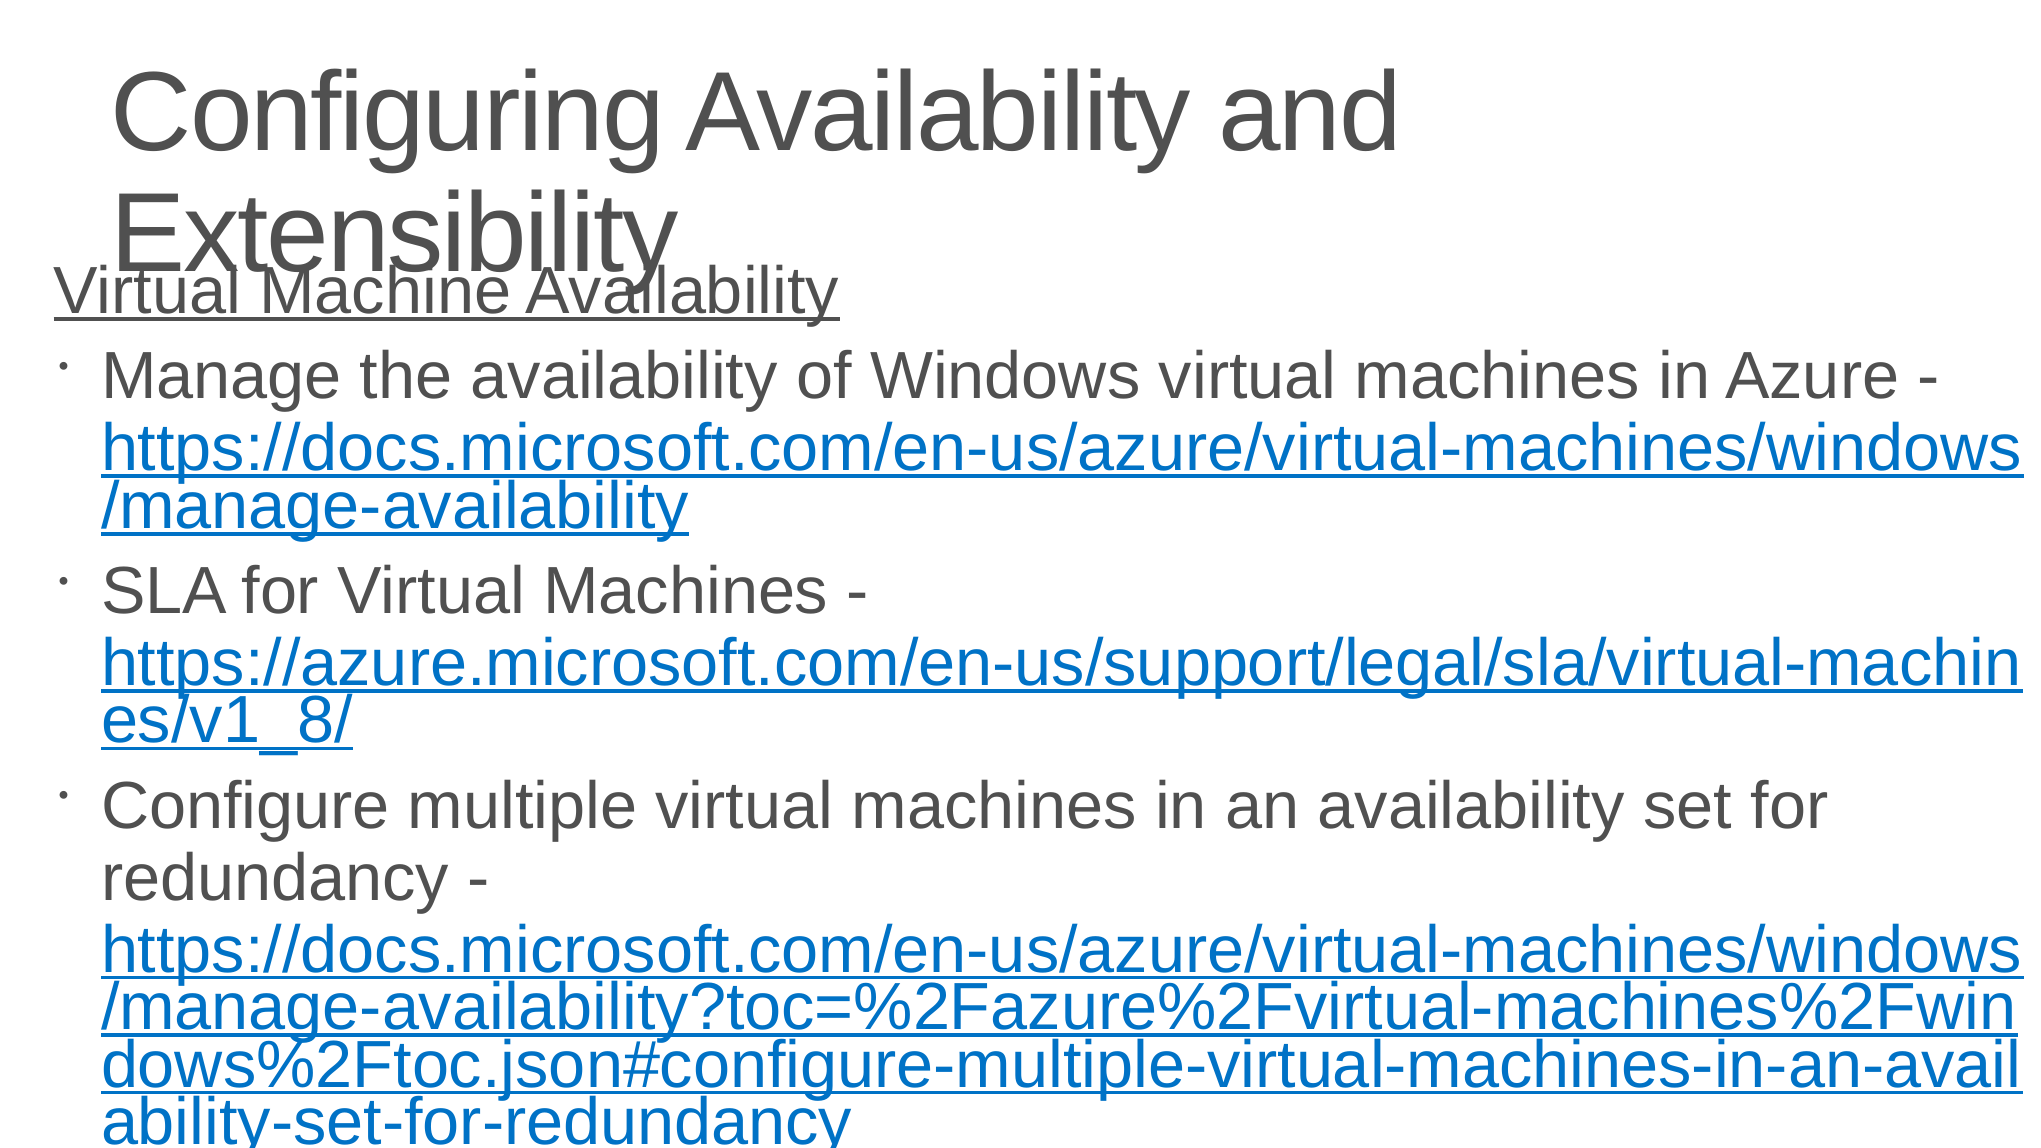

# Configuring Availability and Extensibility
Virtual Machine Availability
Manage the availability of Windows virtual machines in Azure - https://docs.microsoft.com/en-us/azure/virtual-machines/windows/manage-availability
SLA for Virtual Machines - https://azure.microsoft.com/en-us/support/legal/sla/virtual-machines/v1_8/
Configure multiple virtual machines in an availability set for redundancy - https://docs.microsoft.com/en-us/azure/virtual-machines/windows/manage-availability?toc=%2Fazure%2Fvirtual-machines%2Fwindows%2Ftoc.json#configure-multiple-virtual-machines-in-an-availability-set-for-redundancy